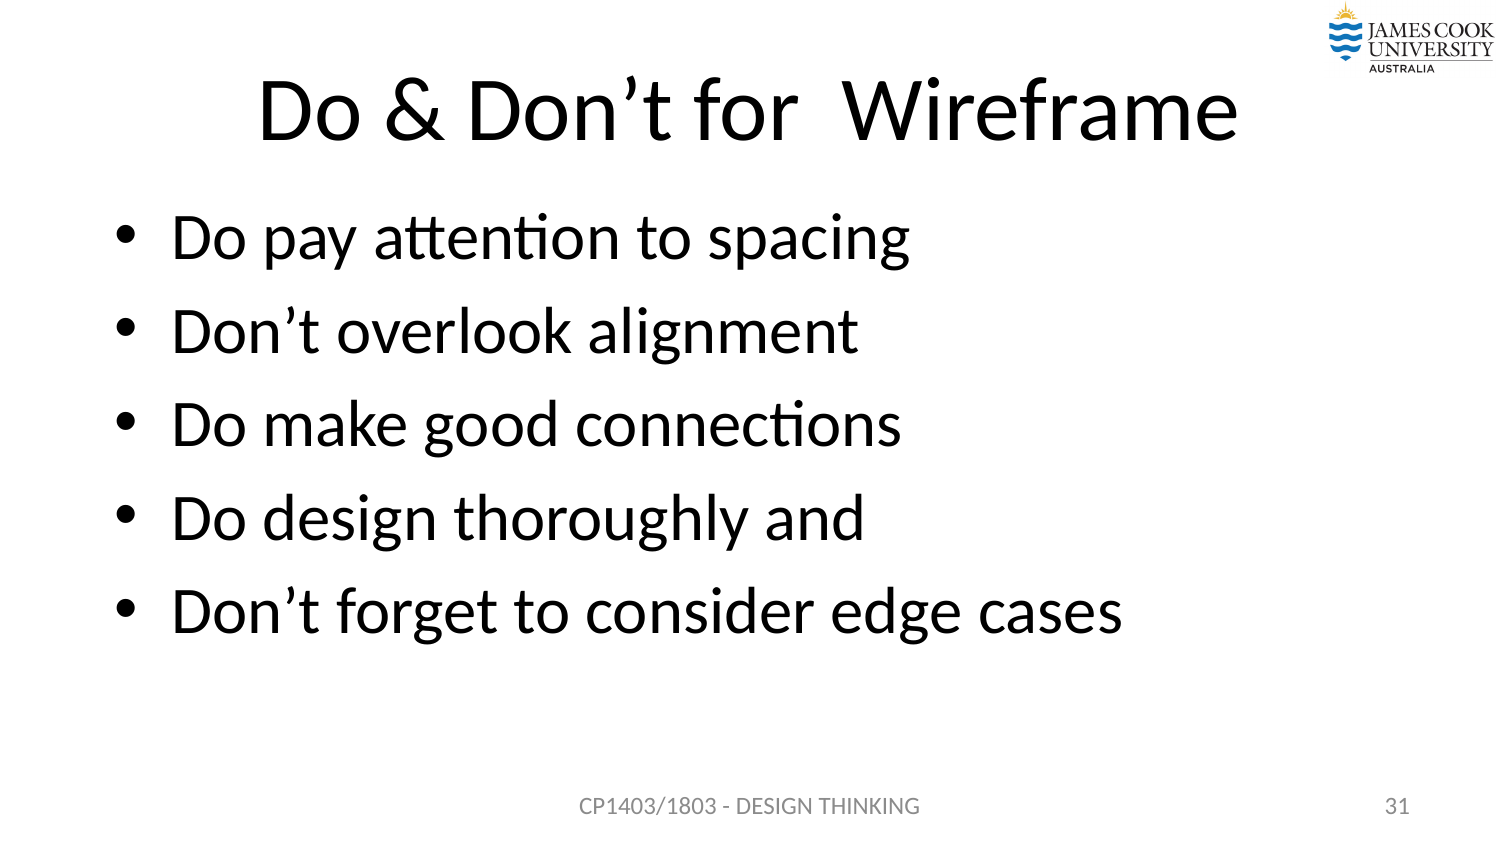

# Do & Don’t for  Wireframe
Do pay attention to spacing
Don’t overlook alignment
Do make good connections
Do design thoroughly and
Don’t forget to consider edge cases
CP1403/1803 - DESIGN THINKING
31